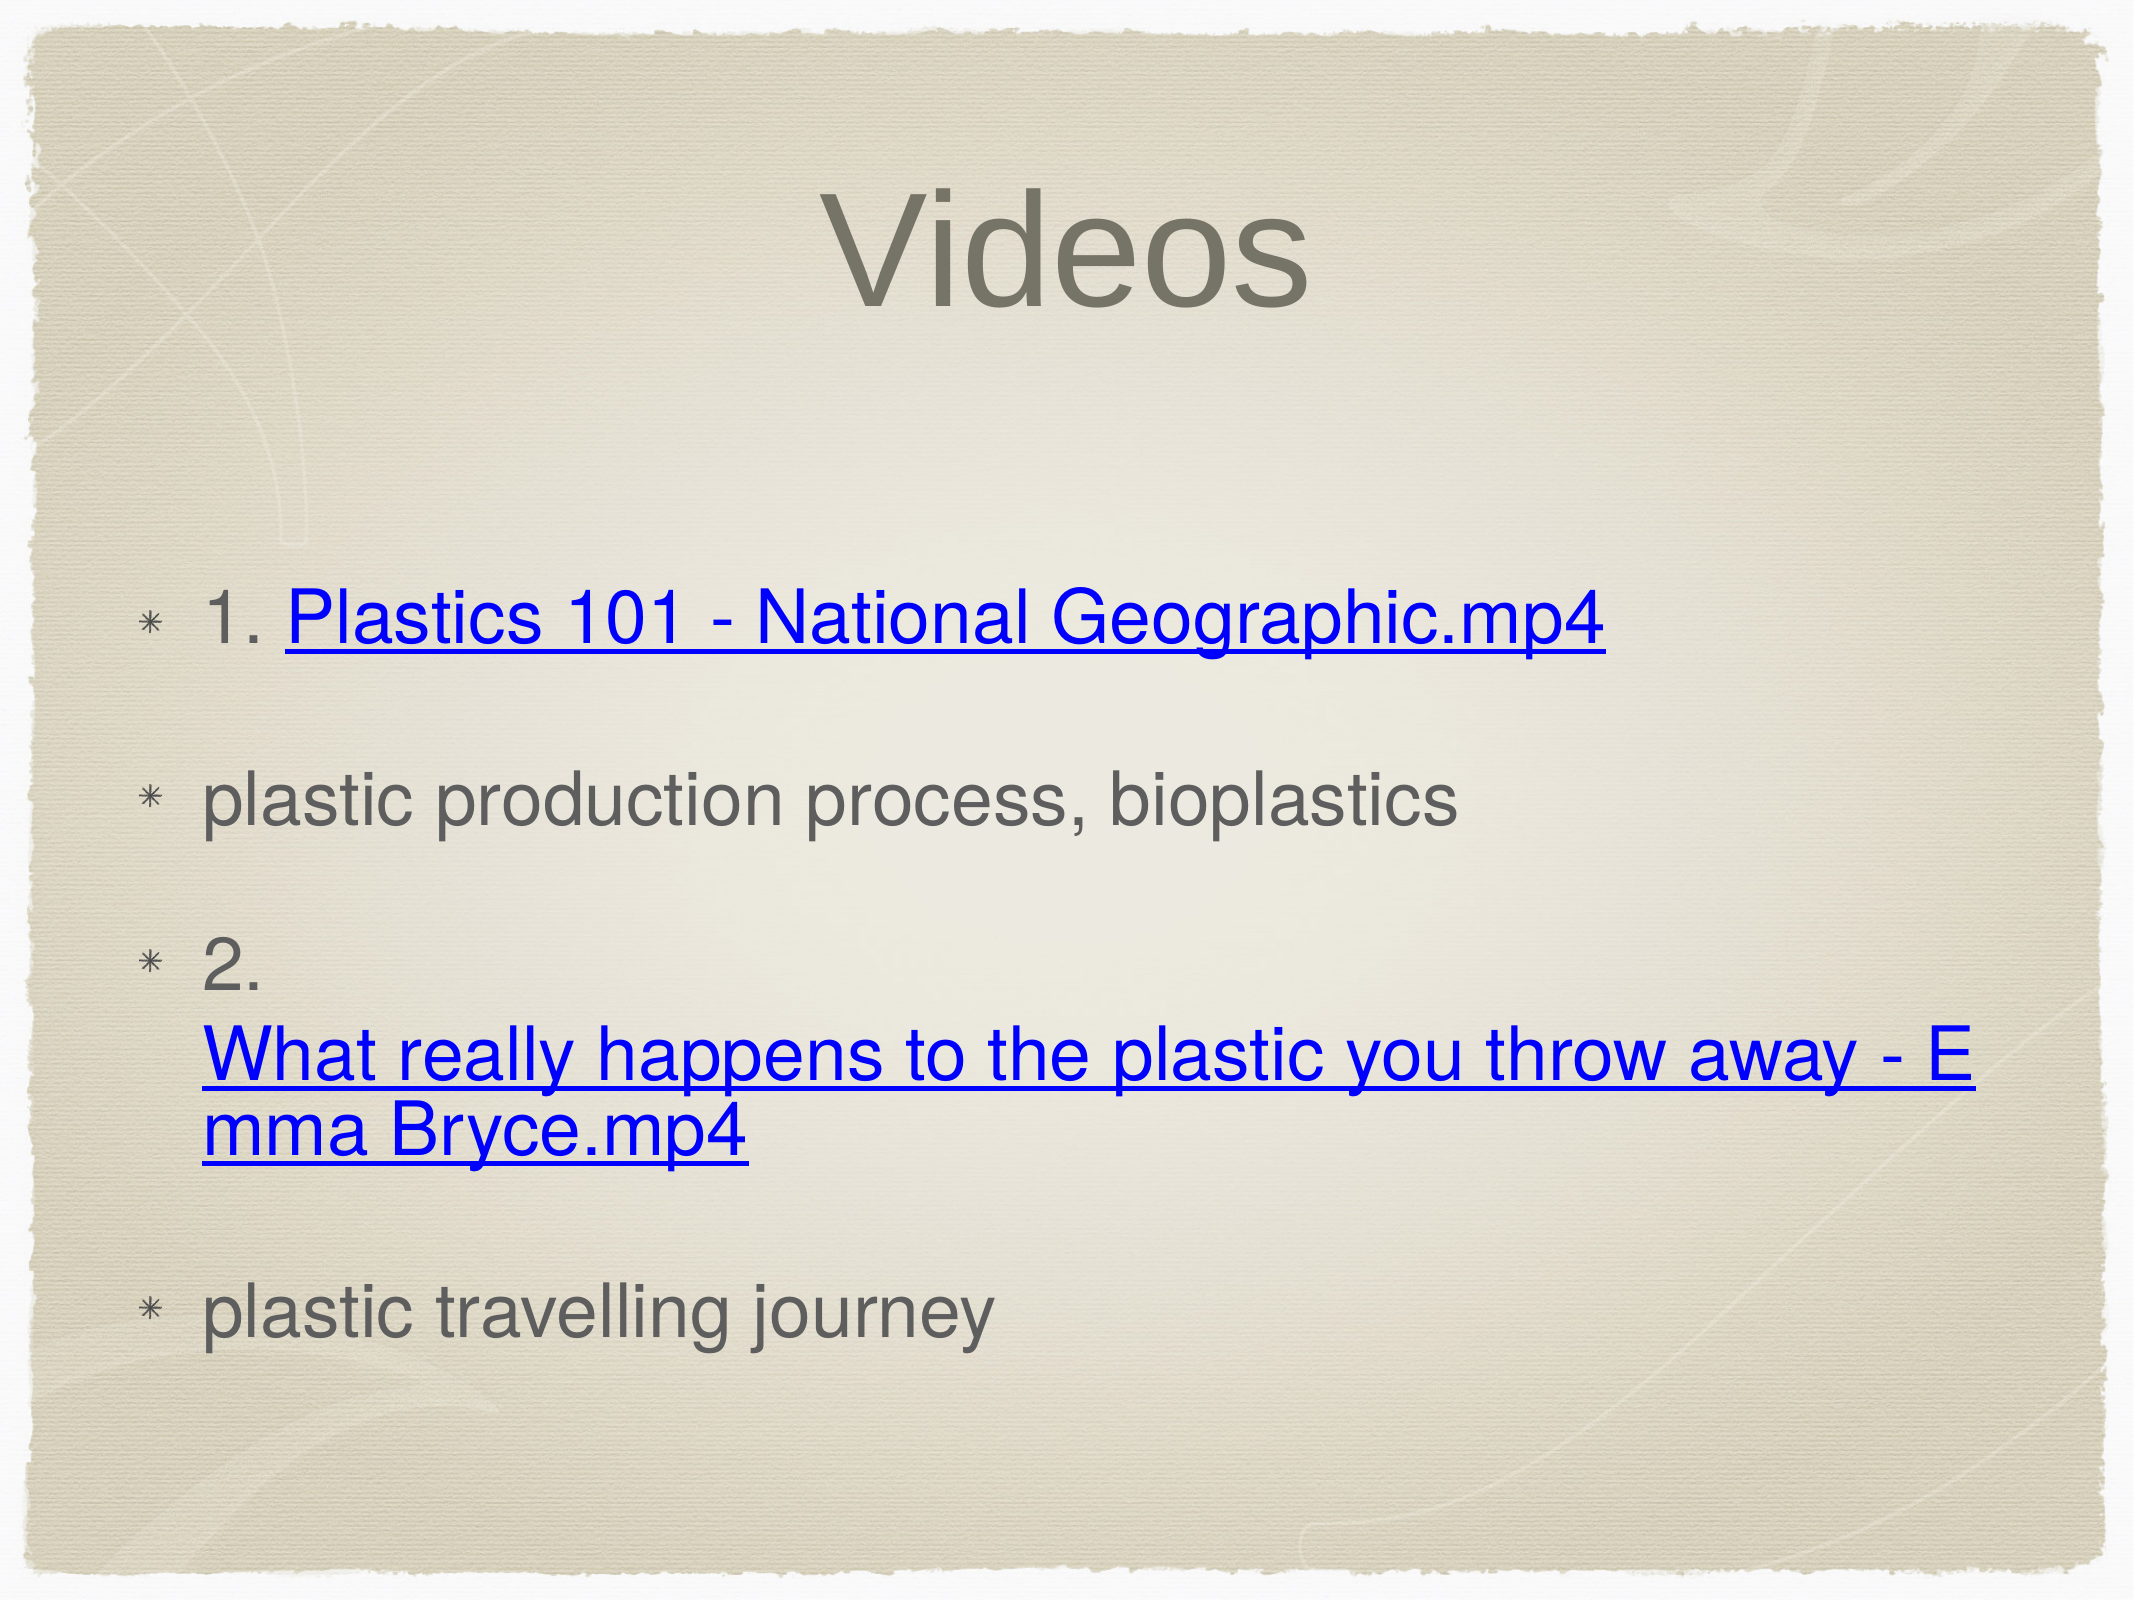

# Videos
1. Plastics 101 - National Geographic.mp4
plastic production process, bioplastics
2. What really happens to the plastic you throw away - Emma Bryce.mp4
plastic travelling journey